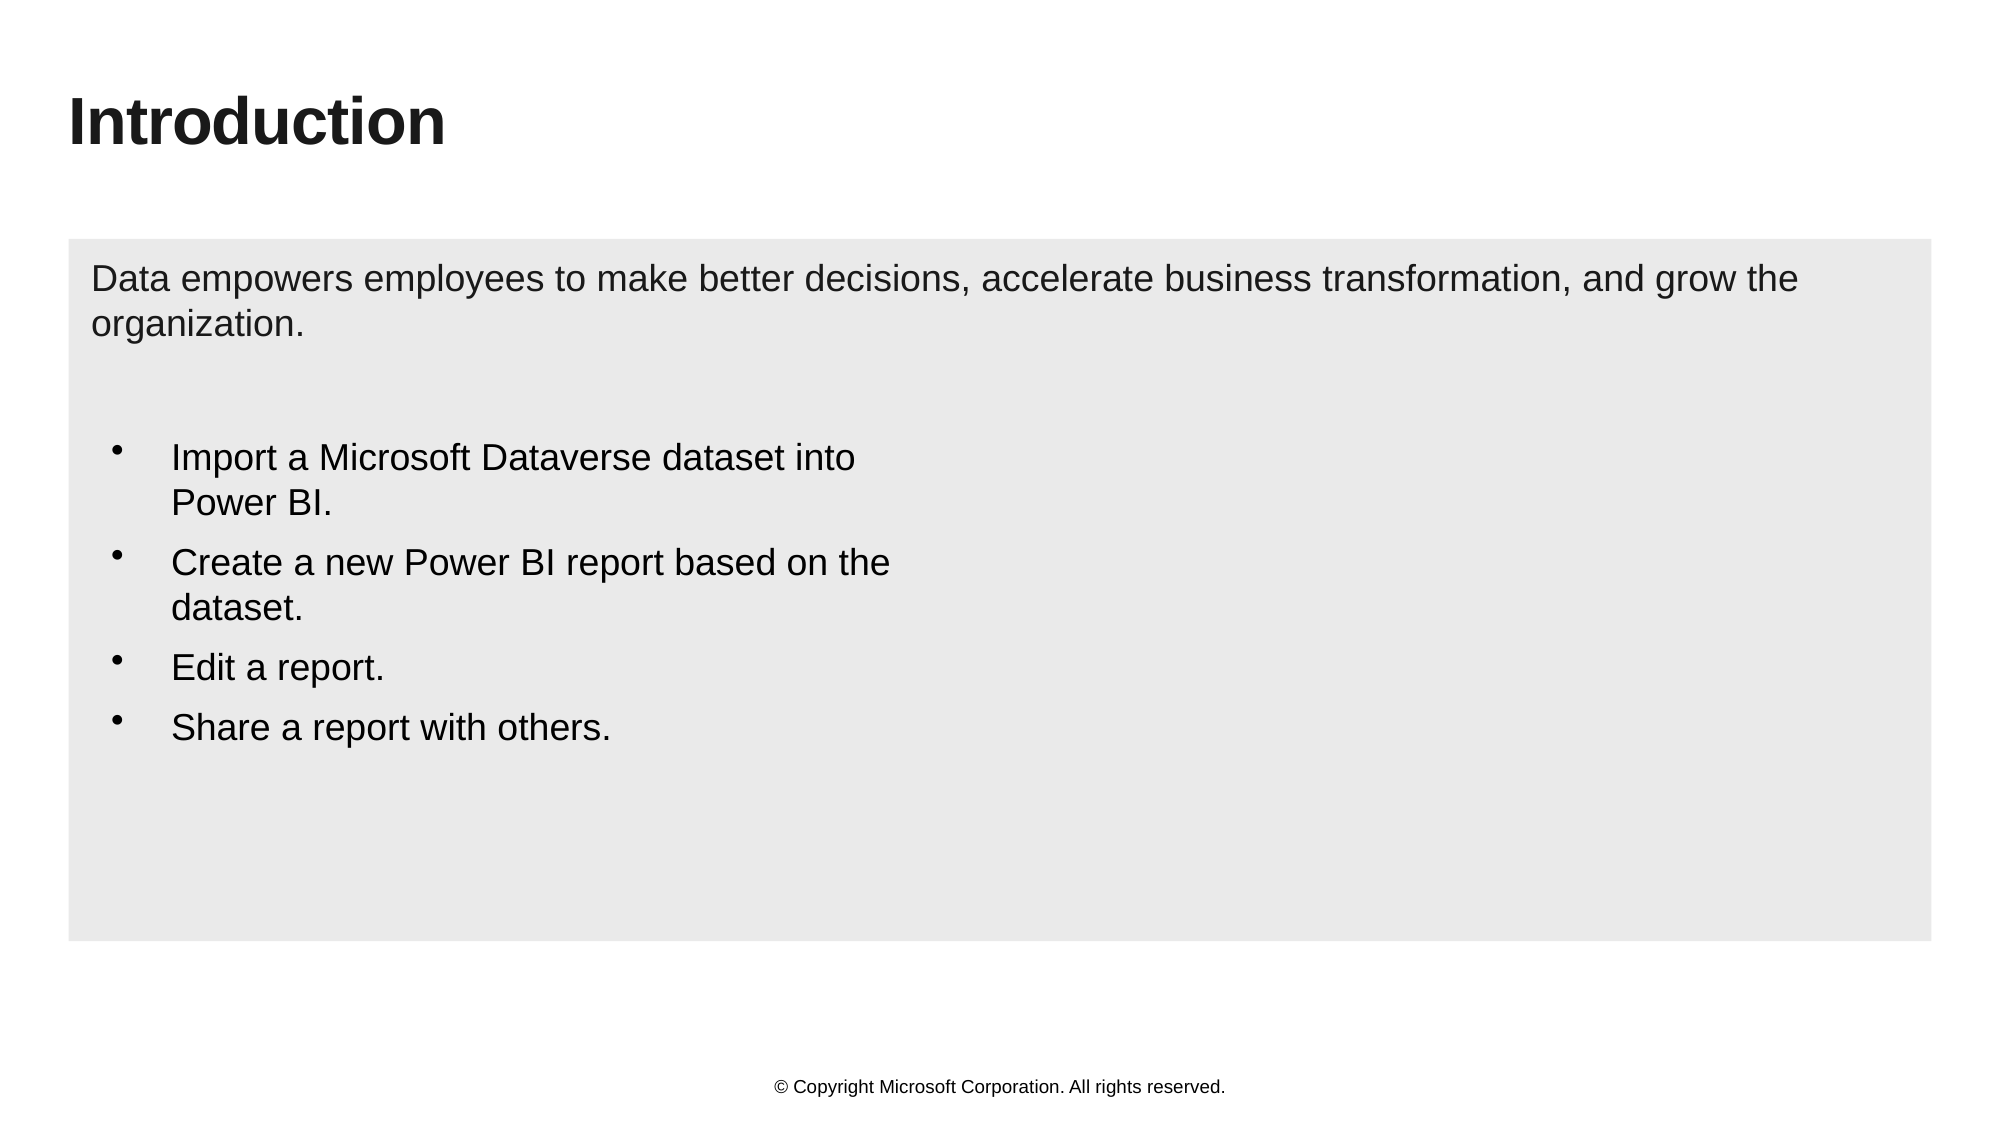

# Introduction
Data empowers employees to make better decisions, accelerate business transformation, and grow the organization.
Import a Microsoft Dataverse dataset into Power BI.
Create a new Power BI report based on the dataset.
Edit a report.
Share a report with others.